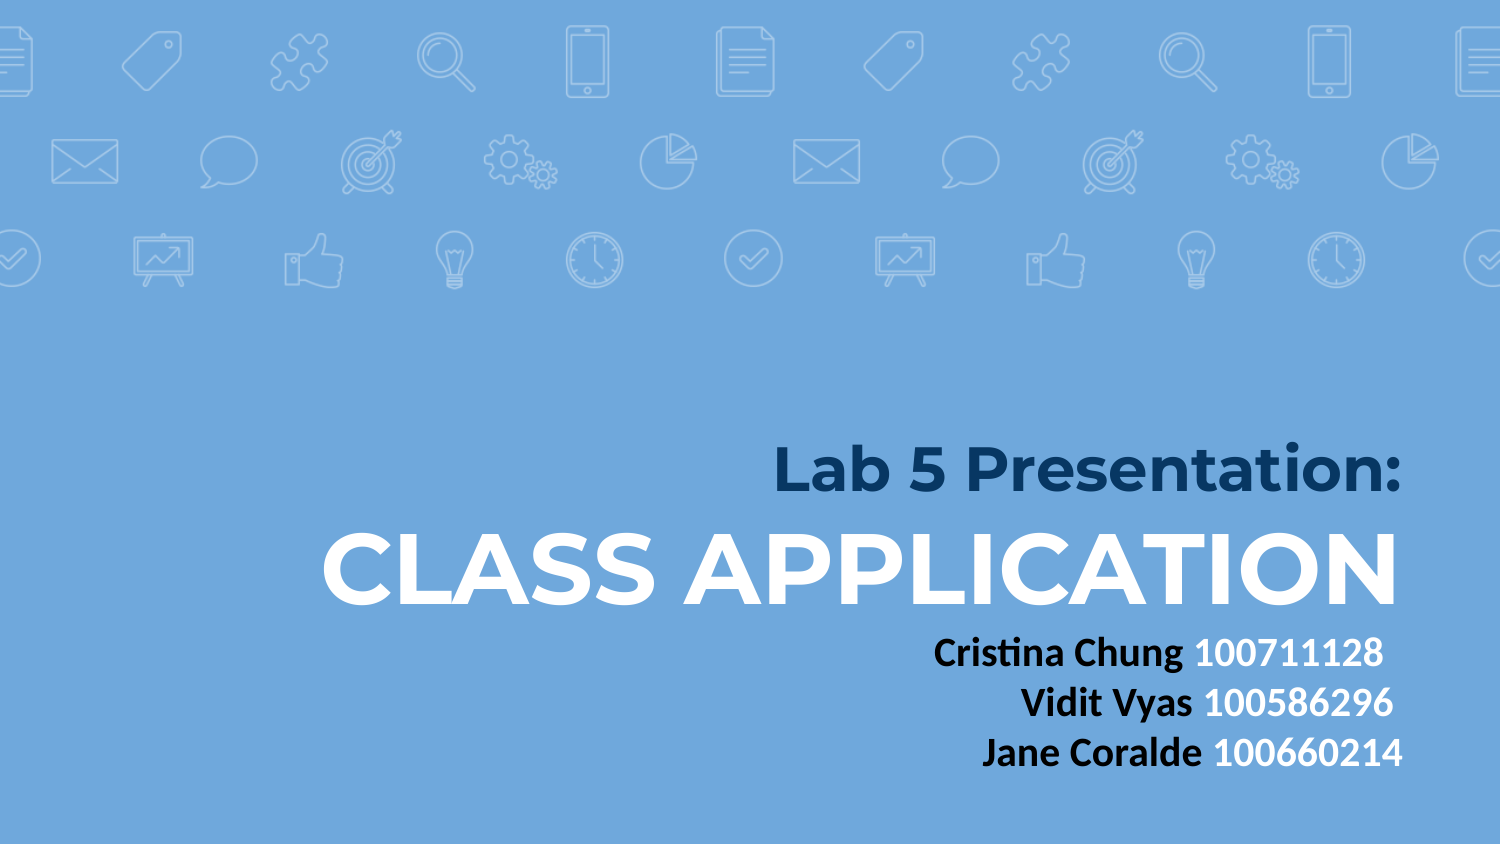

# Lab 5 Presentation:
CLASS APPLICATION
Cristina Chung 100711128
Vidit Vyas 100586296
Jane Coralde 100660214